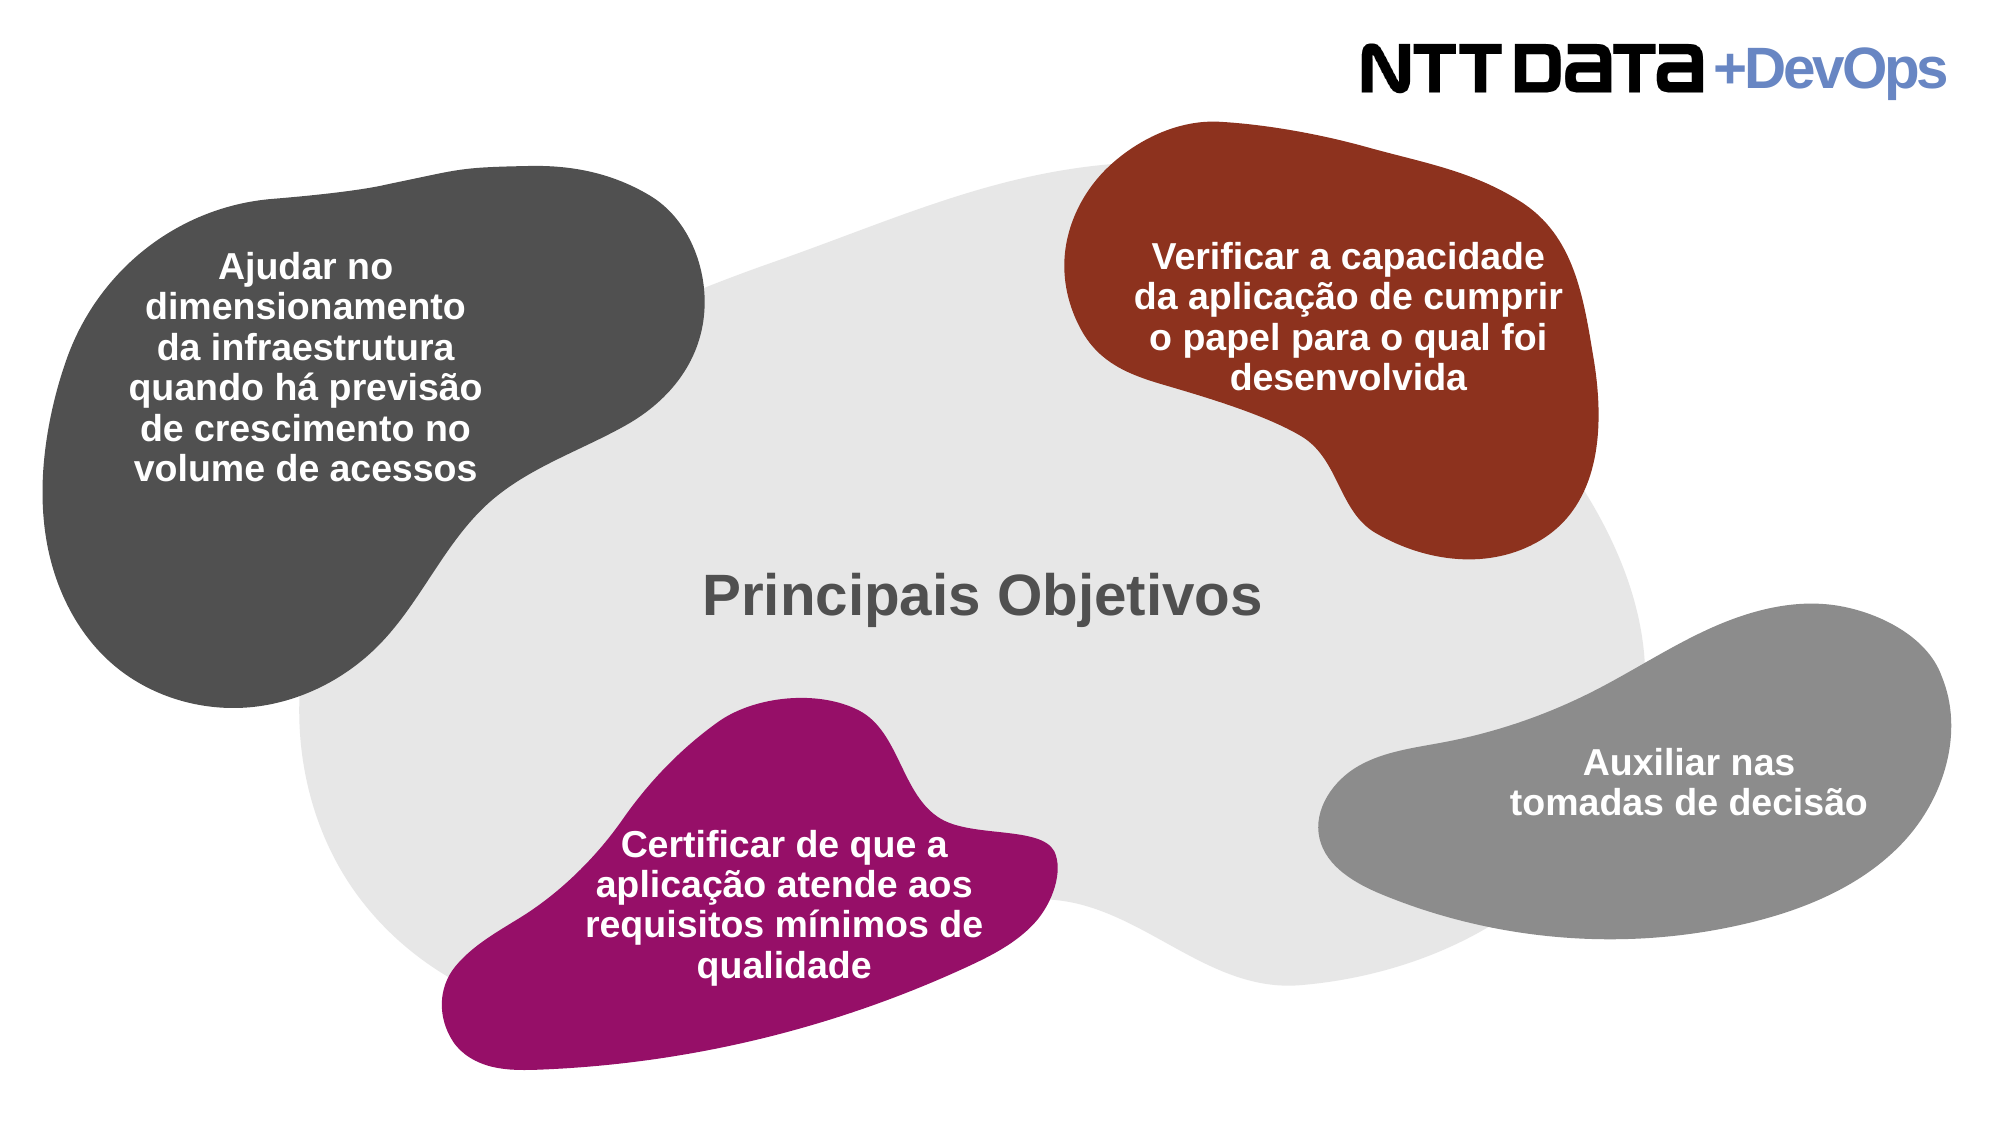

Verificar a capacidade da aplicação de cumprir o papel para o qual foi desenvolvida
Ajudar no dimensionamento da infraestrutura quando há previsão de crescimento no volume de acessos
Principais Objetivos

Auxiliar nas tomadas de decisão

Certificar de que a aplicação atende aos requisitos mínimos de qualidade